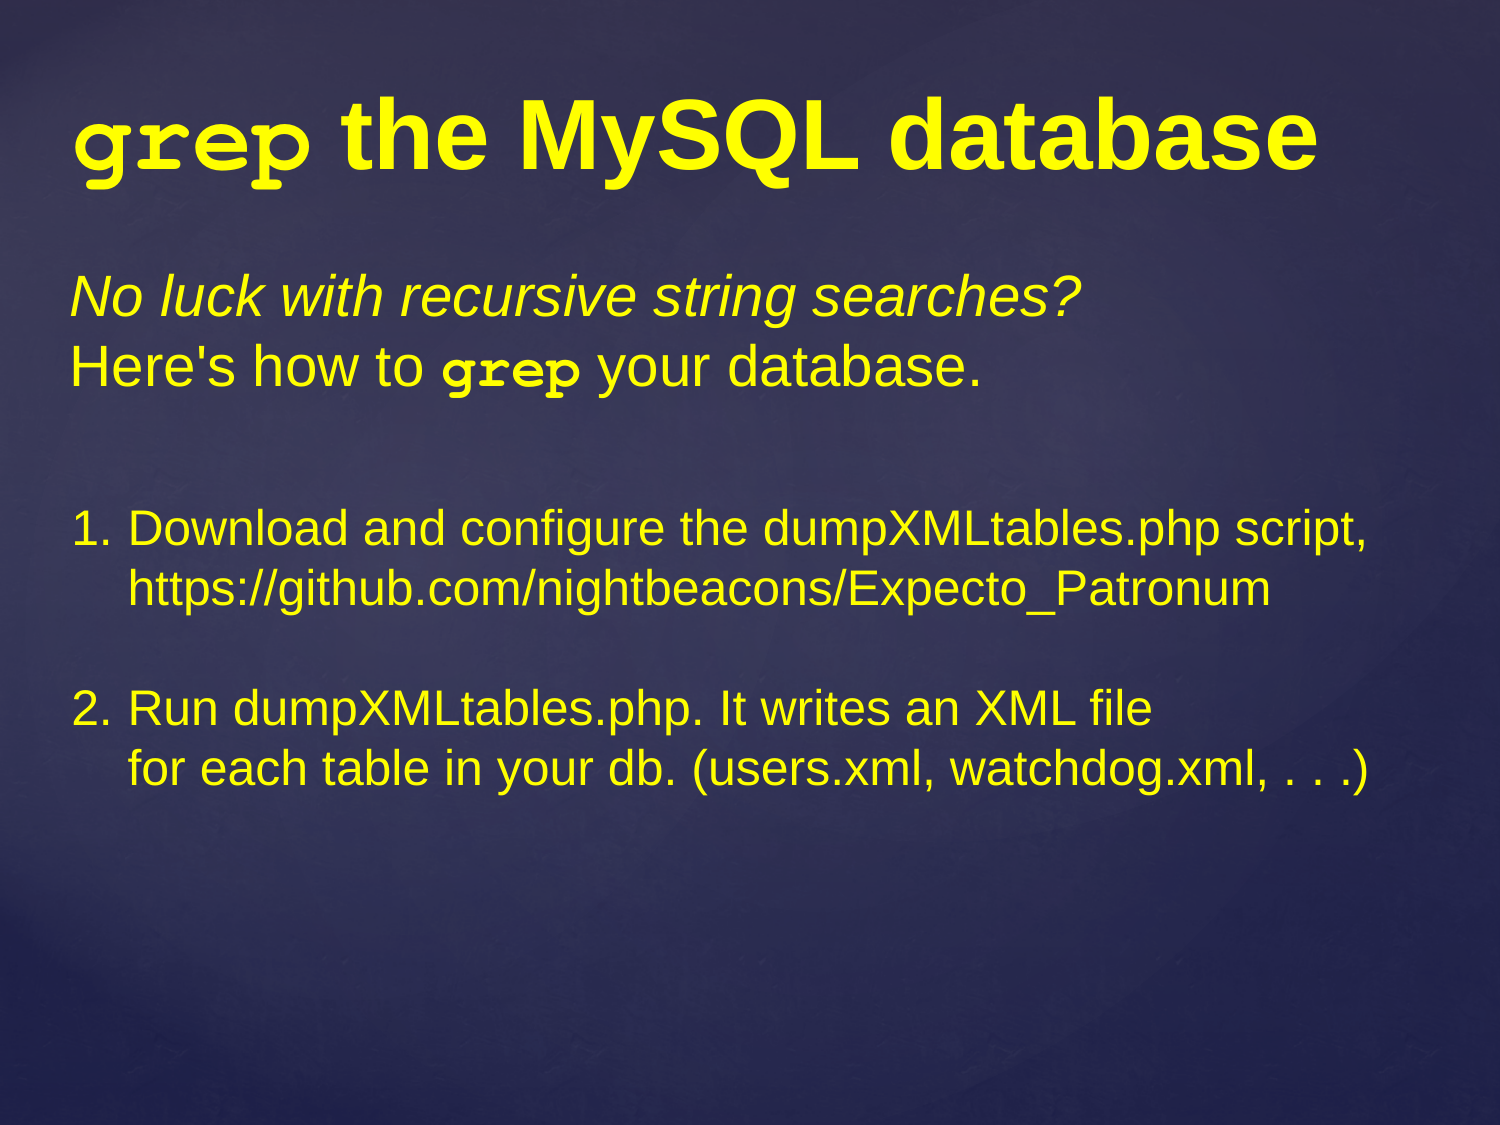

grep the MySQL database
No luck with recursive string searches?
Here's how to grep your database.
Download and configure the dumpXMLtables.php script,
https://github.com/nightbeacons/Expecto_Patronum
Run dumpXMLtables.php. It writes an XML file
for each table in your db. (users.xml, watchdog.xml, . . .)